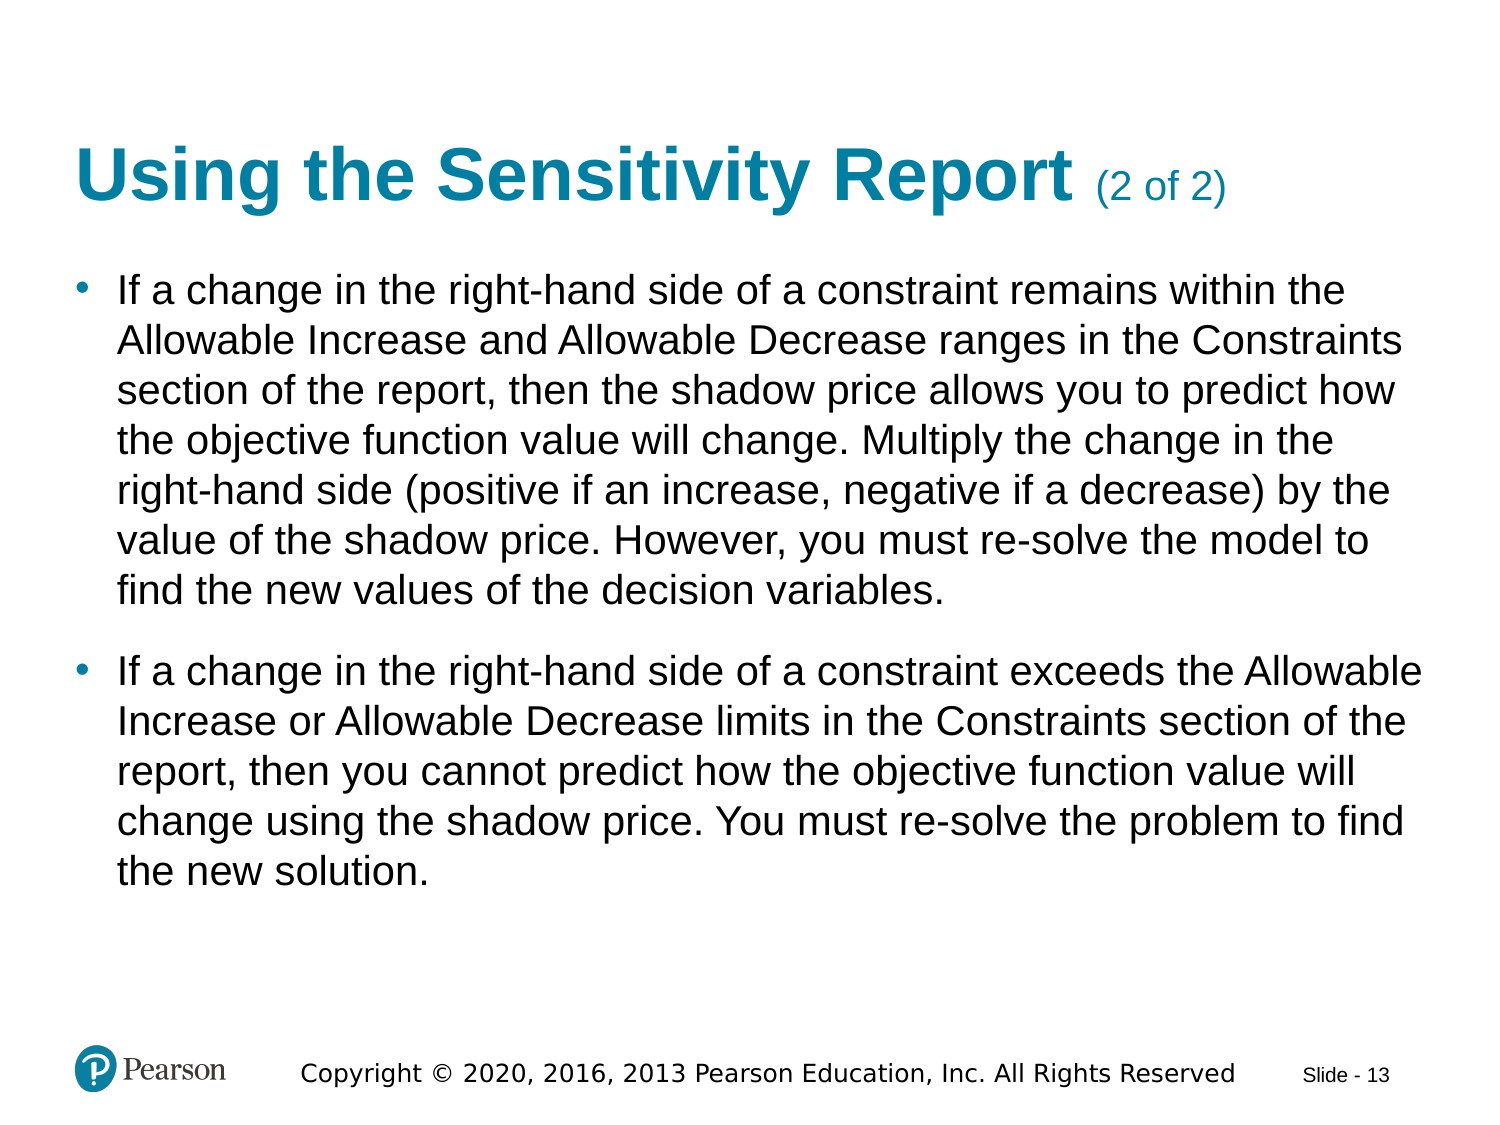

# Using the Sensitivity Report (2 of 2)
If a change in the right-hand side of a constraint remains within the Allowable Increase and Allowable Decrease ranges in the Constraints section of the report, then the shadow price allows you to predict how the objective function value will change. Multiply the change in the right-hand side (positive if an increase, negative if a decrease) by the value of the shadow price. However, you must re-solve the model to find the new values of the decision variables.
If a change in the right-hand side of a constraint exceeds the Allowable Increase or Allowable Decrease limits in the Constraints section of the report, then you cannot predict how the objective function value will change using the shadow price. You must re-solve the problem to find the new solution.